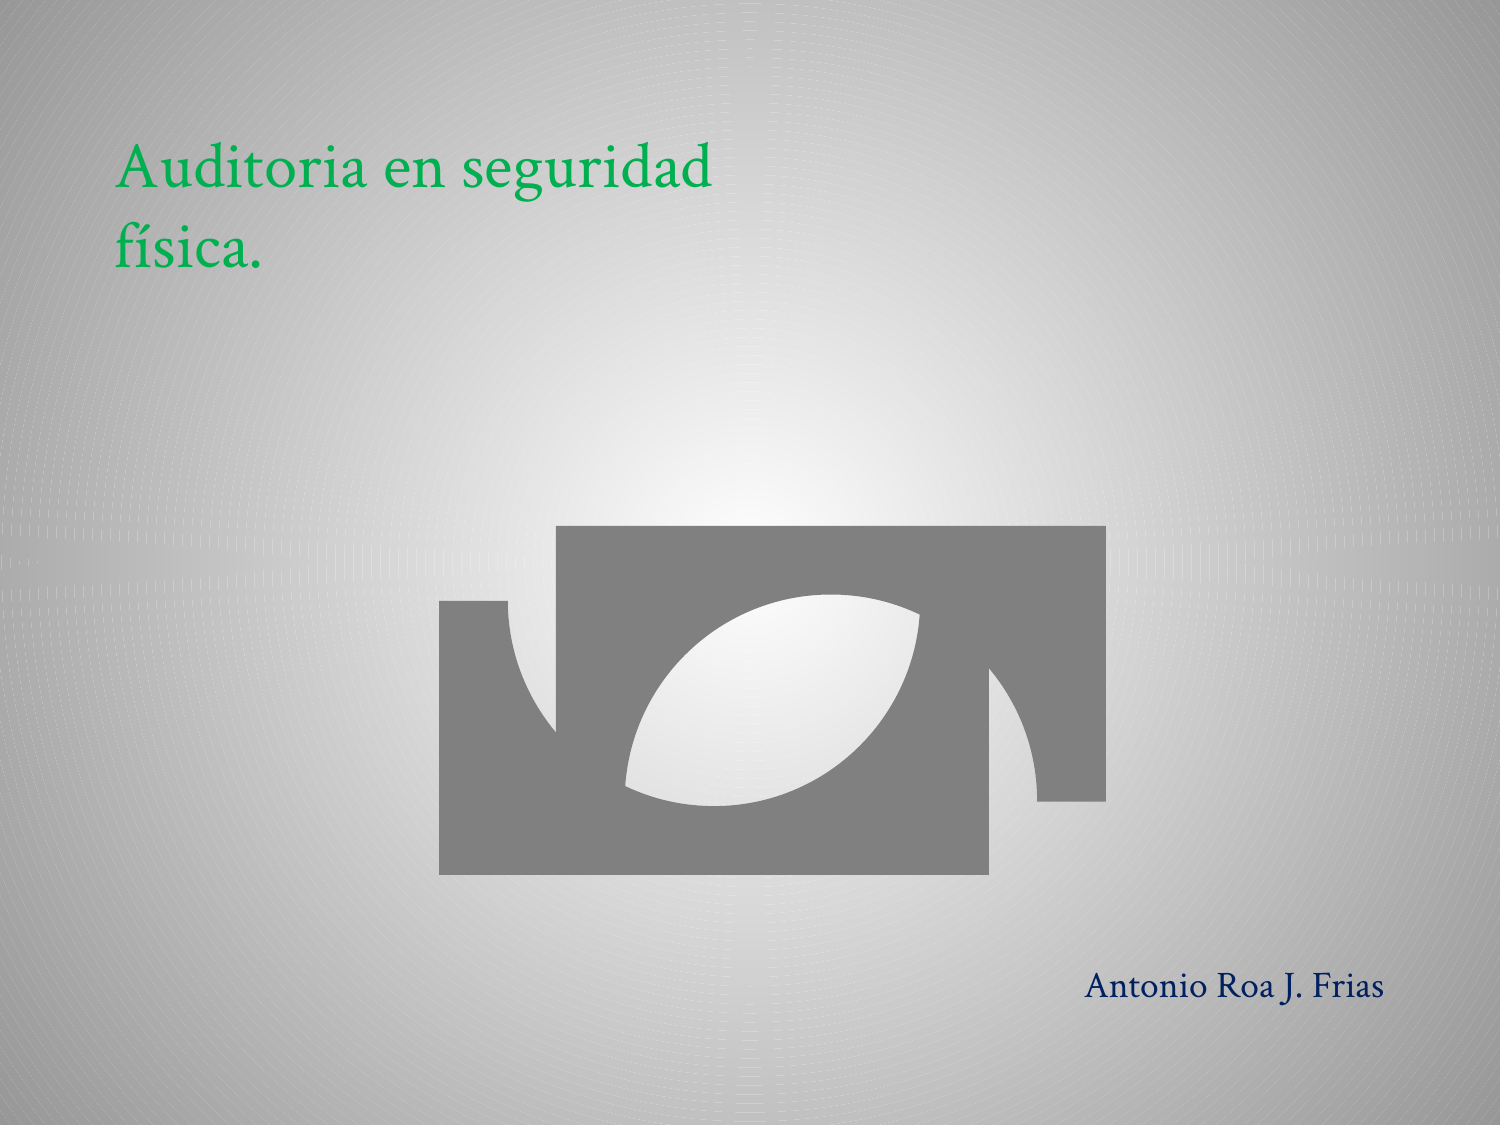

Auditoria en seguridad física.

Antonio Roa J. Frias